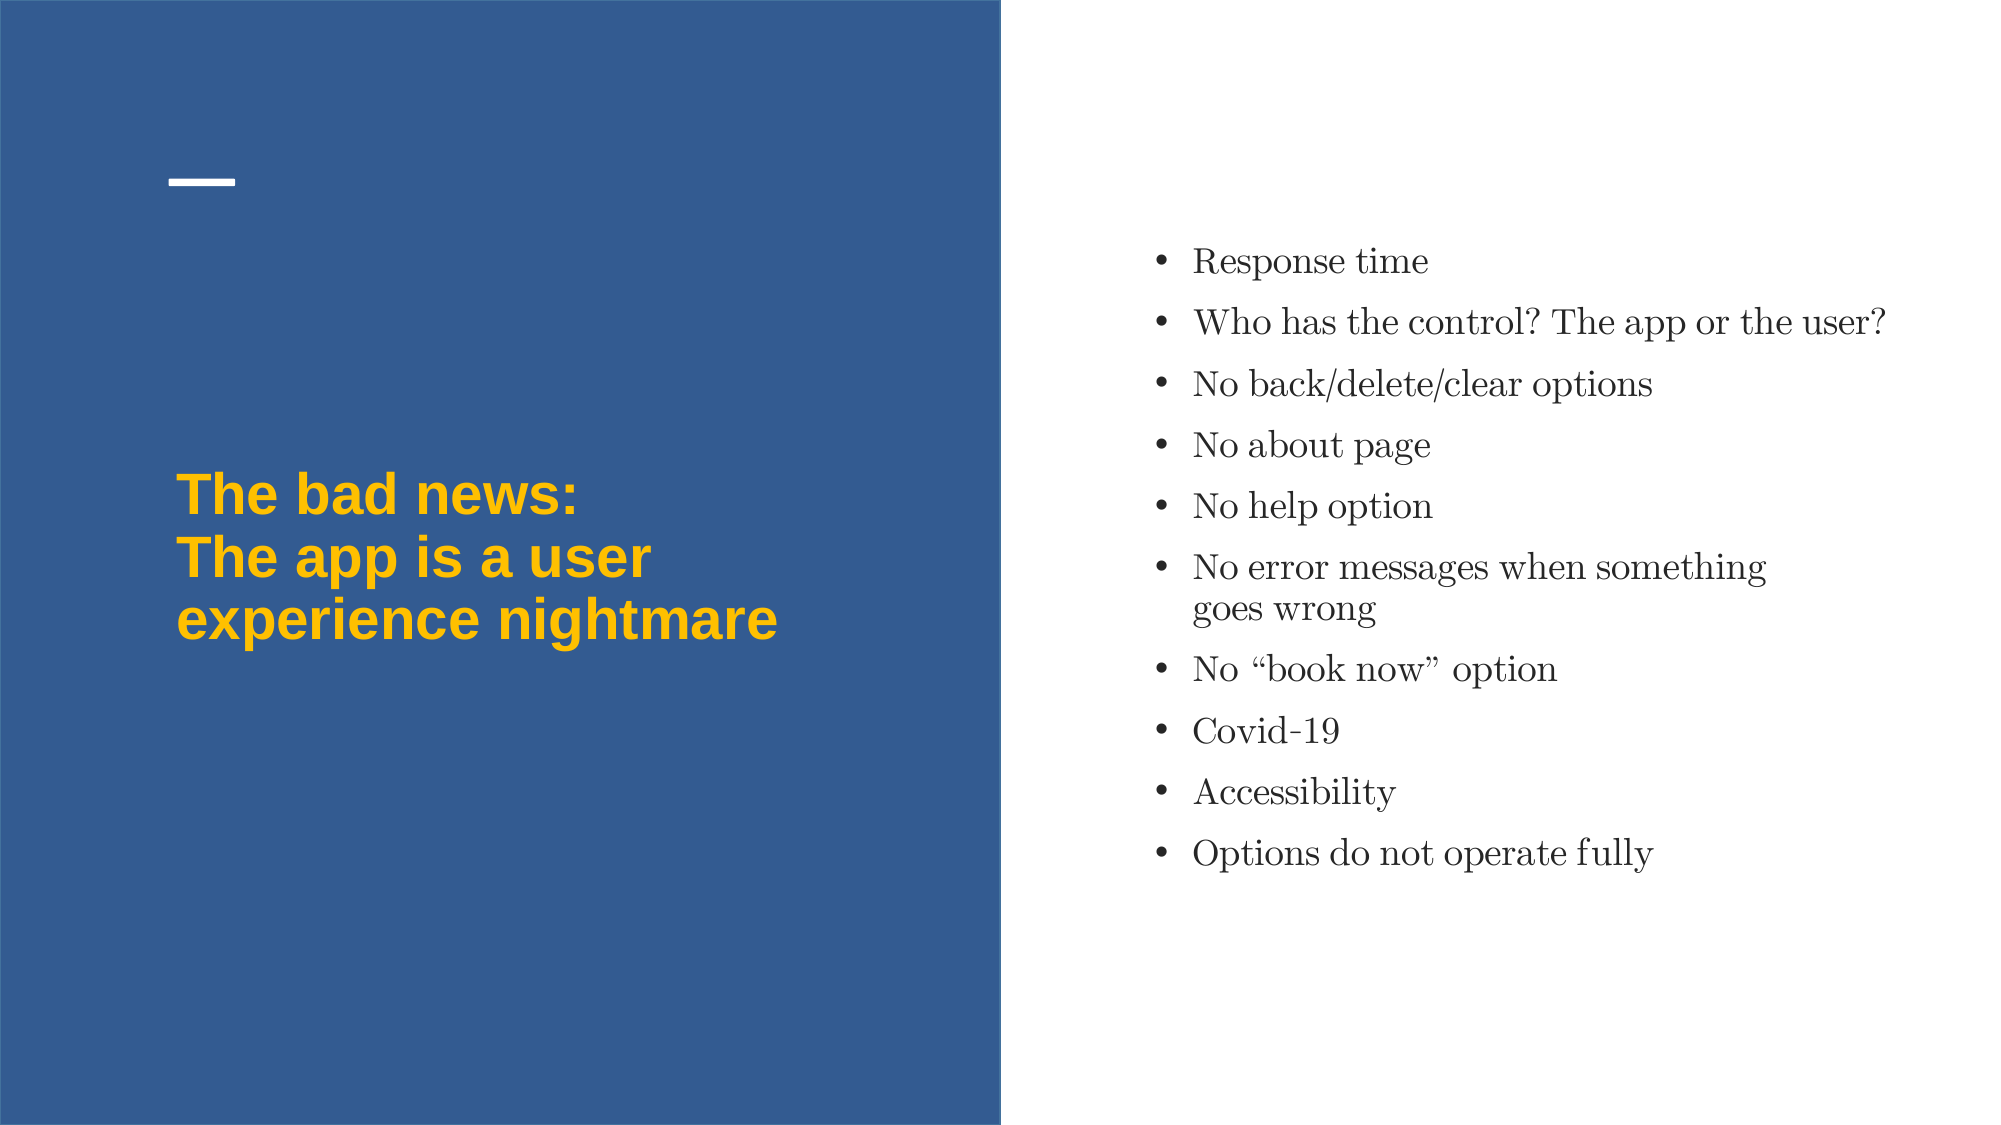

Response time
Who has the control? The app or the user?
No back/delete/clear options
No about page
No help option
No error messages when something
goes wrong
No “book now” option
Covid-19
Accessibility
Options do not operate fully
# The bad news: The app is a user experience nightmare